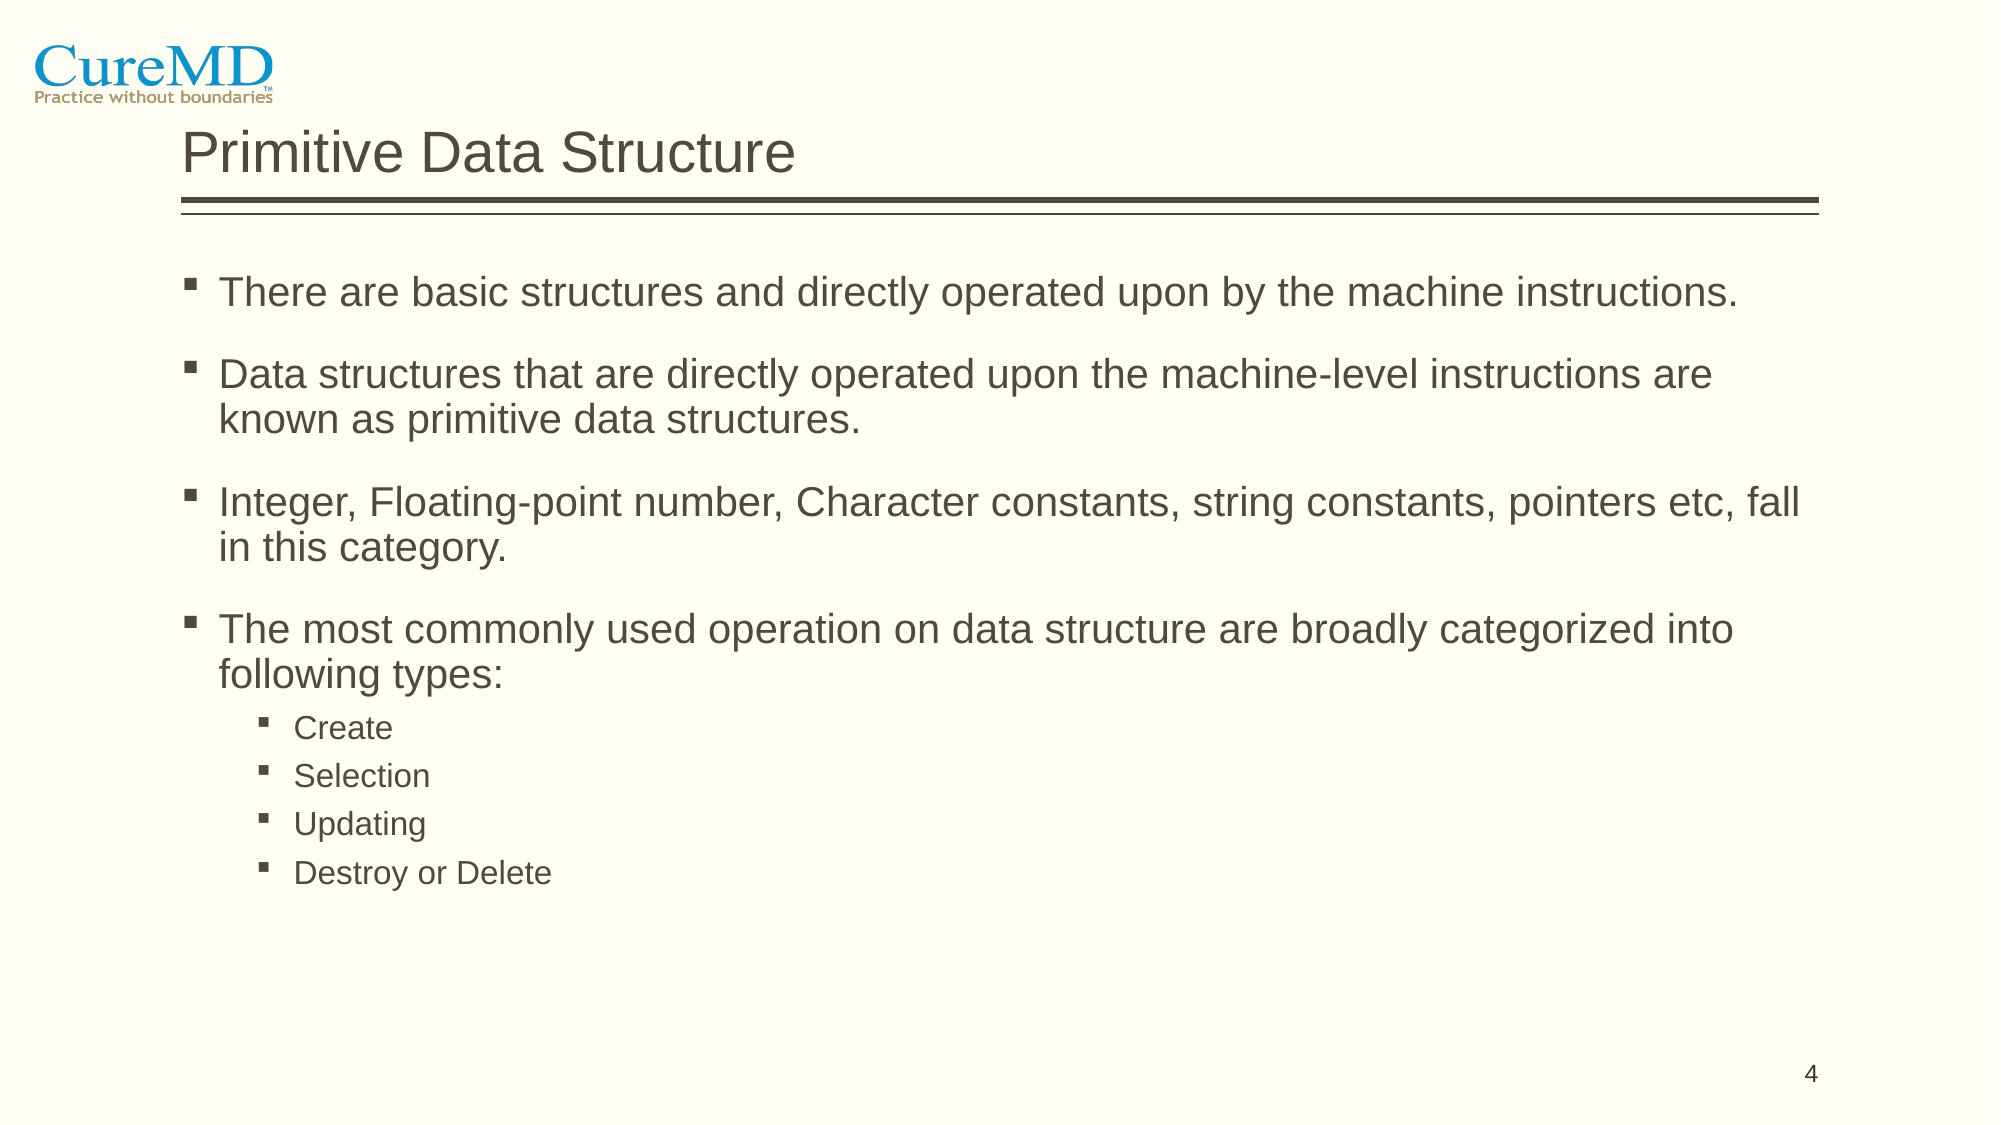

# Primitive Data Structure
There are basic structures and directly operated upon by the machine instructions.
Data structures that are directly operated upon the machine-level instructions are known as primitive data structures.
Integer, Floating-point number, Character constants, string constants, pointers etc, fall in this category.
The most commonly used operation on data structure are broadly categorized into following types:
Create
Selection
Updating
Destroy or Delete
4